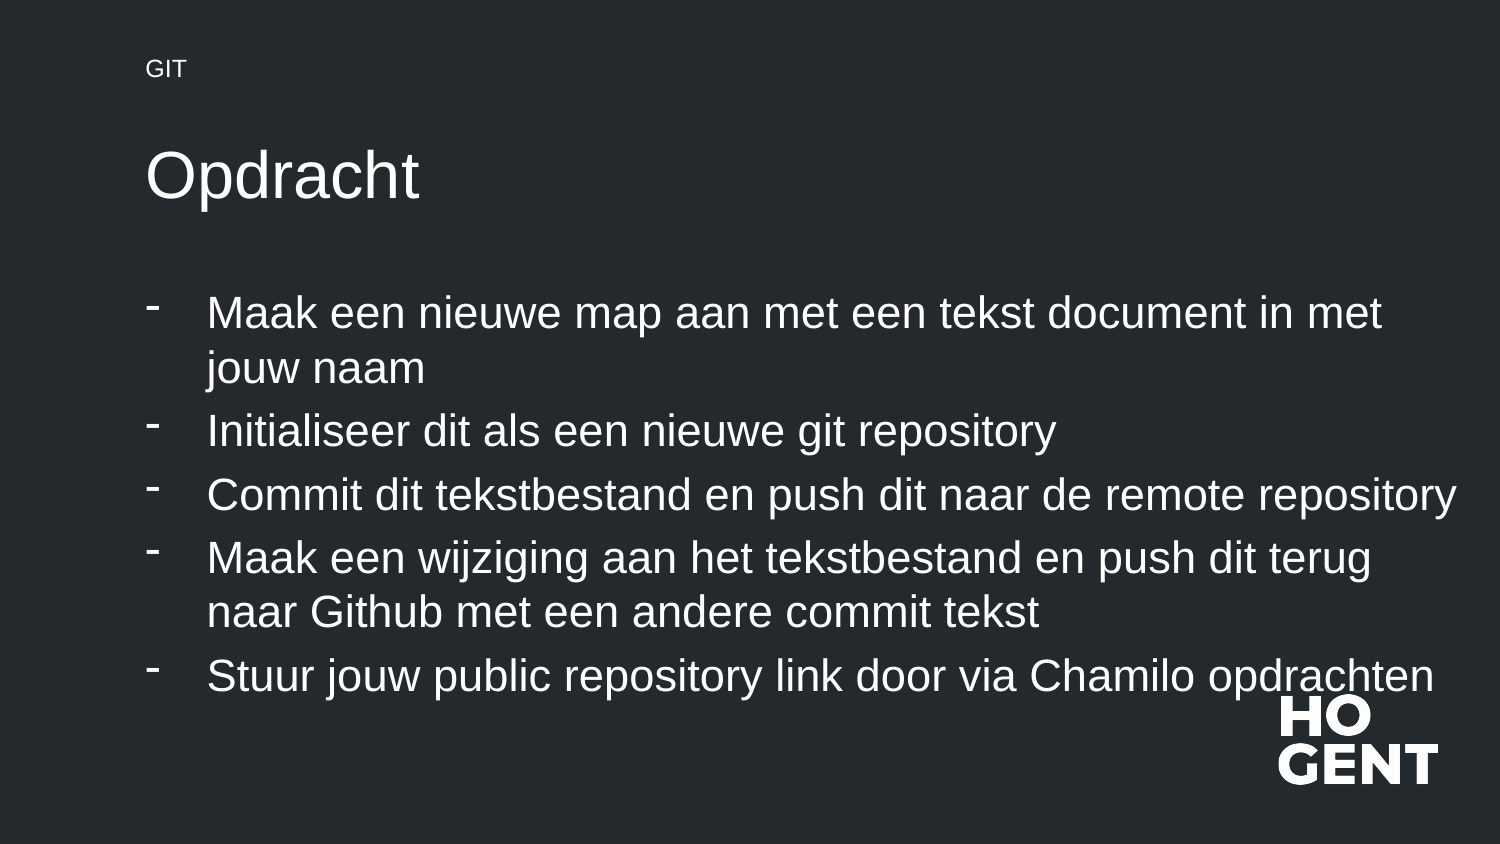

GIT
# Opdracht
Maak een nieuwe map aan met een tekst document in met jouw naam
Initialiseer dit als een nieuwe git repository
Commit dit tekstbestand en push dit naar de remote repository
Maak een wijziging aan het tekstbestand en push dit terug naar Github met een andere commit tekst
Stuur jouw public repository link door via Chamilo opdrachten